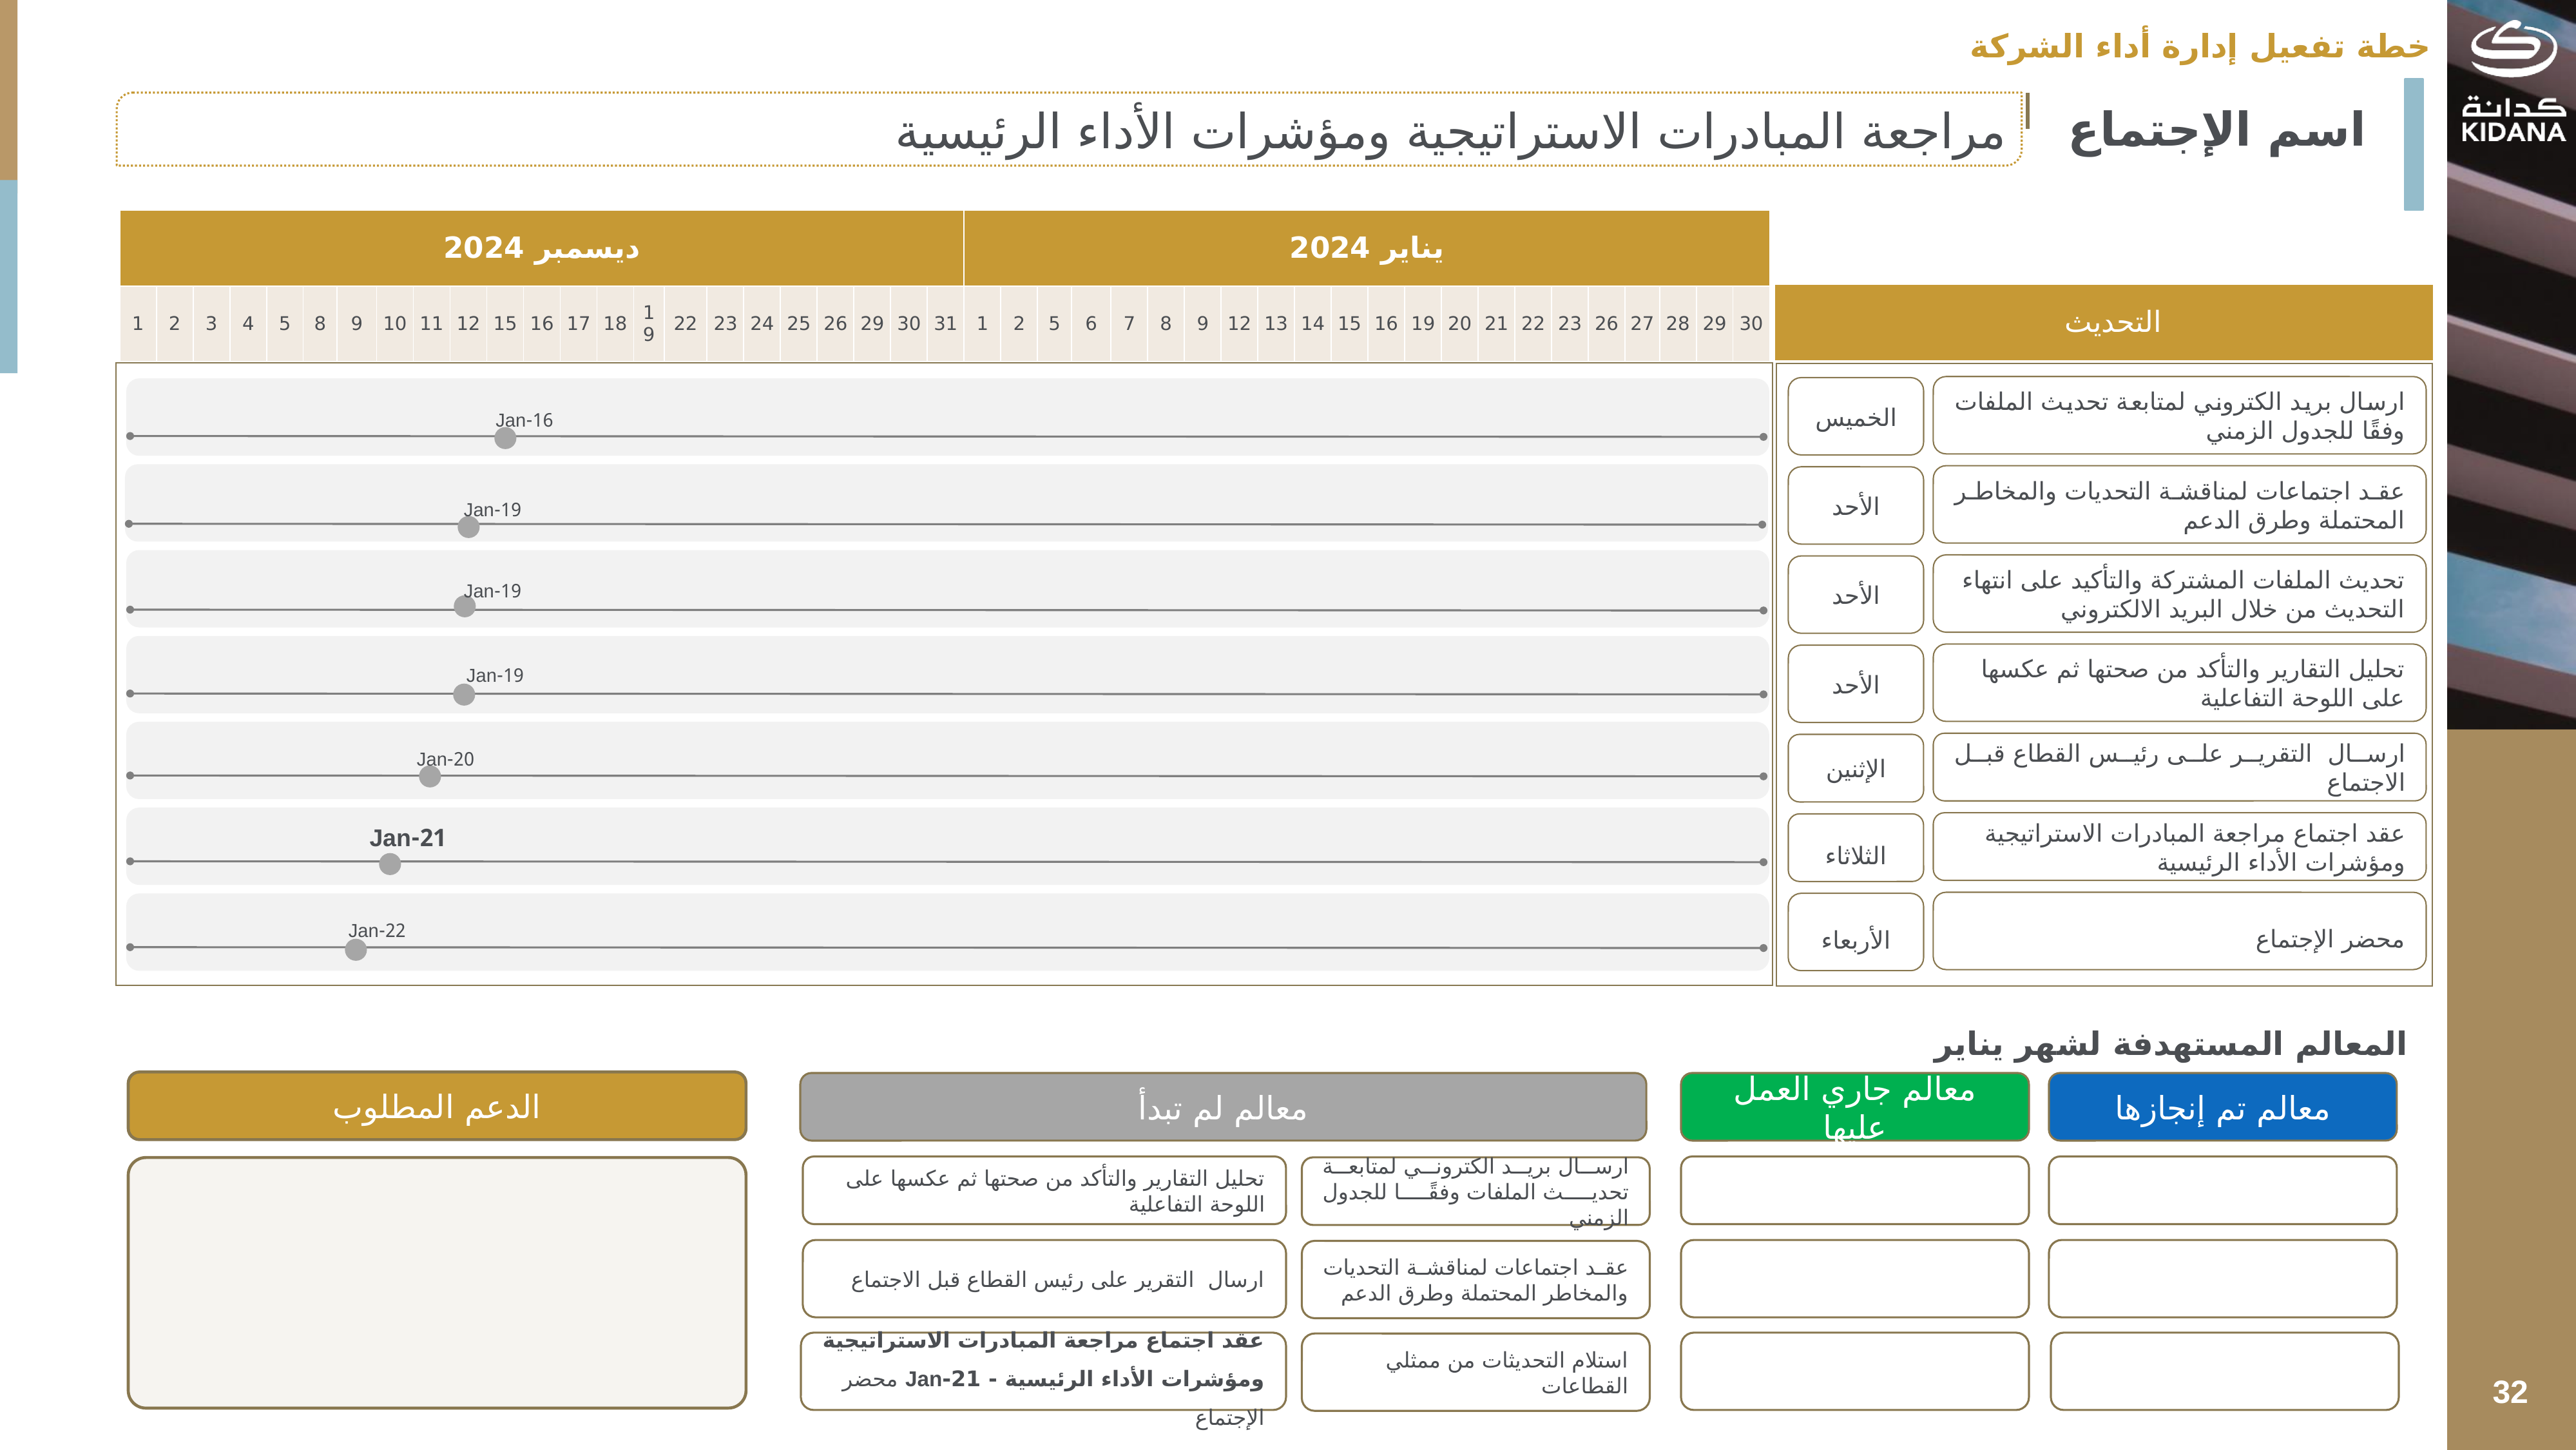

خطة تفعيل إدارة أداء الشركة
مراجعة المبادرات الاستراتيجية ومؤشرات الأداء الرئيسية
اسم الإجتماع
| ديسمبر 2024 |  |  |  |  |  |  |  |  |  |  |  |  |  |  |  |  |  |  |  |  |  |  | يناير 2024 |  |  |  |  |  |  |  |  |  |  |  |  |  |  |  |  |  |  |  |  |  |
| --- | --- | --- | --- | --- | --- | --- | --- | --- | --- | --- | --- | --- | --- | --- | --- | --- | --- | --- | --- | --- | --- | --- | --- | --- | --- | --- | --- | --- | --- | --- | --- | --- | --- | --- | --- | --- | --- | --- | --- | --- | --- | --- | --- | --- |
| 1 | 2 | 3 | 4 | 5 | 8 | 9 | 10 | 11 | 12 | 15 | 16 | 17 | 18 | 19 | 22 | 23 | 24 | 25 | 26 | 29 | 30 | 31 | 1 | 2 | 5 | 6 | 7 | 8 | 9 | 12 | 13 | 14 | 15 | 16 | 19 | 20 | 21 | 22 | 23 | 26 | 27 | 28 | 29 | 30 |

التحديث

ارسال بريد الكتروني لمتابعة تحديث الملفات وفقًا للجدول الزمني
الخميس

16-Jan

عقد اجتماعات لمناقشة التحديات والمخاطر المحتملة وطرق الدعم
الأحد
19-Jan

تحديث الملفات المشتركة والتأكيد على انتهاء التحديث من خلال البريد الالكتروني
الأحد
19-Jan

تحليل التقارير والتأكد من صحتها ثم عكسها على اللوحة التفاعلية
الأحد
19-Jan

ارسال  التقرير على رئيس القطاع قبل الاجتماع
الإثنين
20-Jan

عقد اجتماع مراجعة المبادرات الاستراتيجية ومؤشرات الأداء الرئيسية
الثلاثاء
21-Jan

محضر الإجتماع
الأربعاء

22-Jan

المعالم المستهدفة لشهر يناير
الدعم المطلوب
معالم لم تبدأ
معالم جاري العمل عليها
معالم تم إنجازها
تحليل التقارير والتأكد من صحتها ثم عكسها على اللوحة التفاعلية

ارسال بريد الكتروني لمتابعة تحديث الملفات وفقًا للجدول الزمني

ارسال  التقرير على رئيس القطاع قبل الاجتماع

عقد اجتماعات لمناقشة التحديات والمخاطر المحتملة وطرق الدعم
عقد اجتماع مراجعة المبادرات الاستراتيجية ومؤشرات الأداء الرئيسية - 21-Jan محضر الإجتماع

استلام التحديثات من ممثلي القطاعات